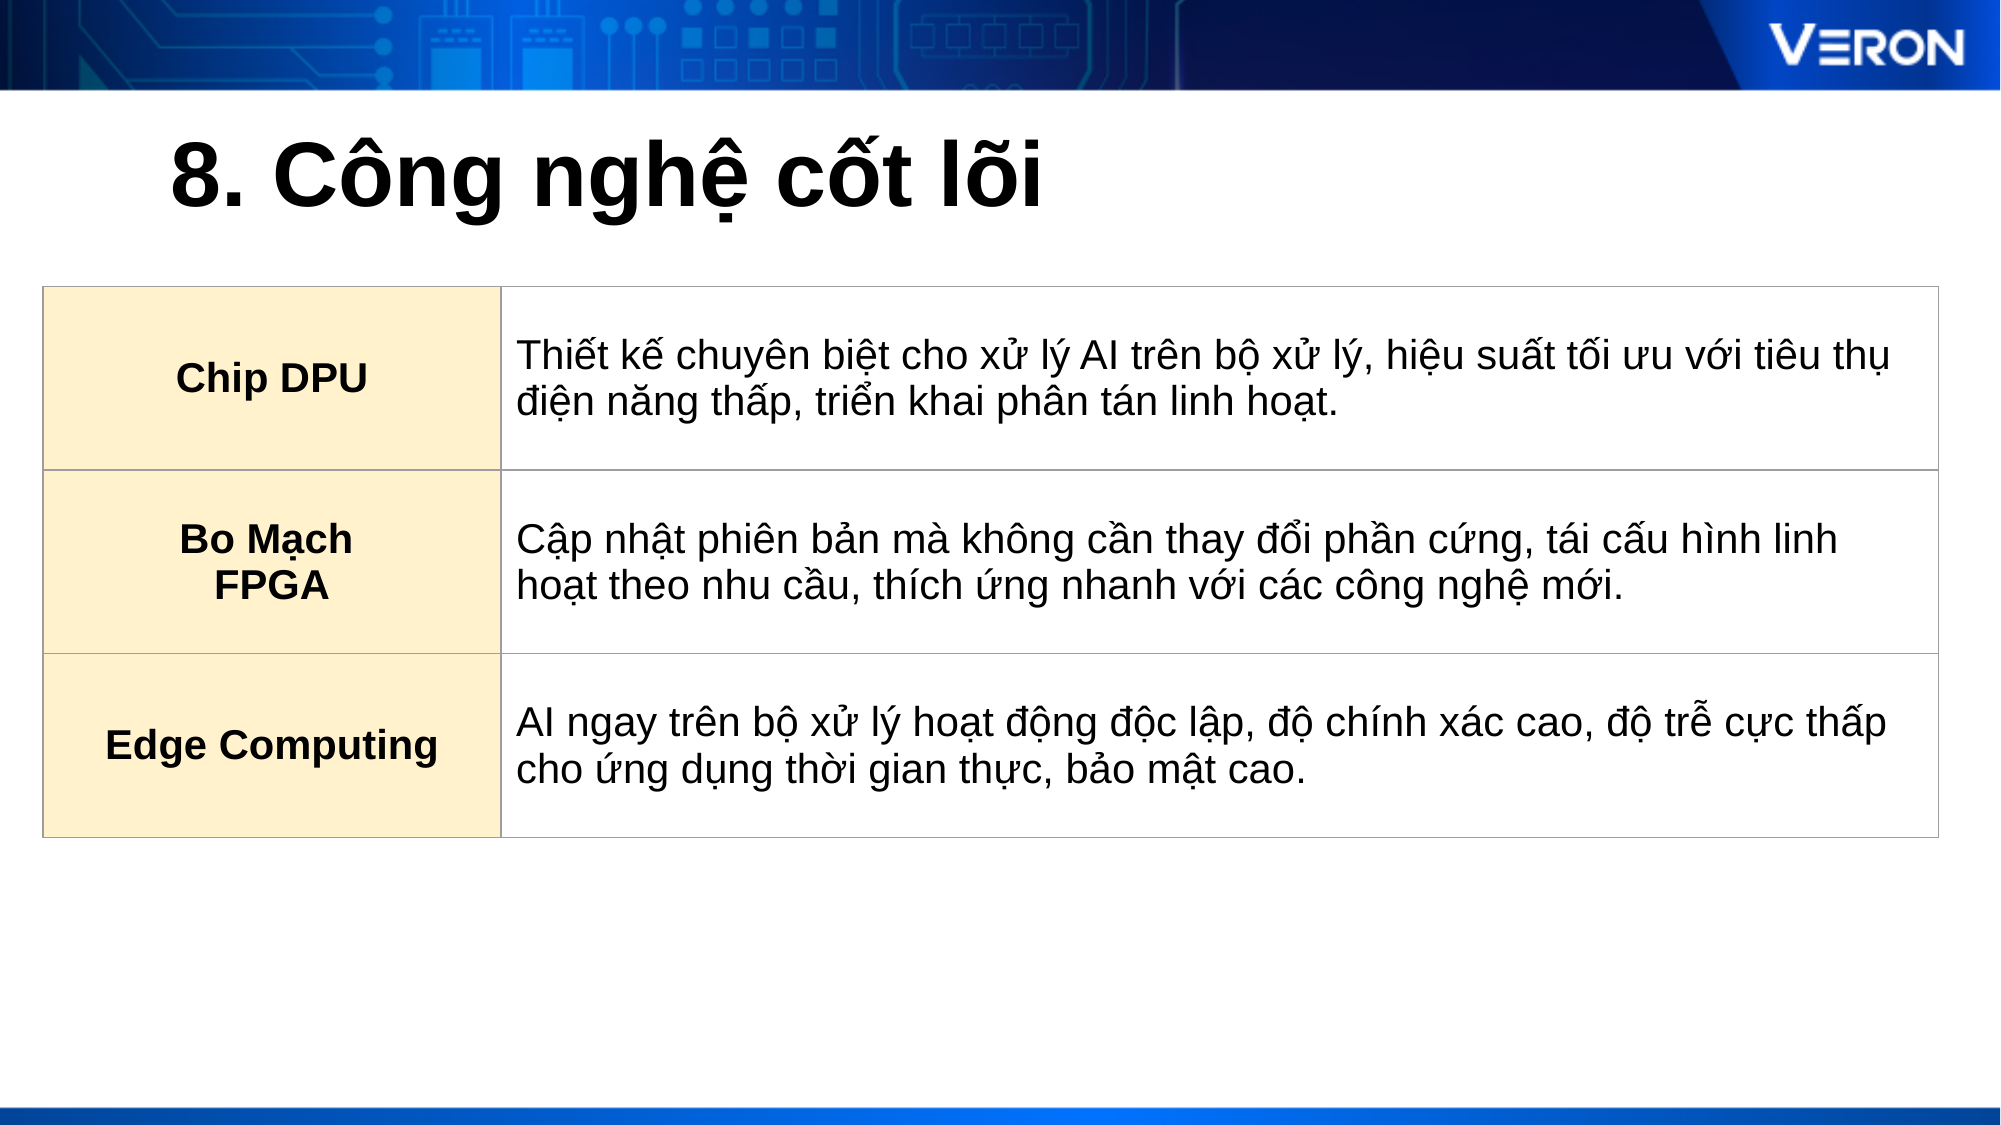

# 8. Công nghệ cốt lõi

| Chip DPU | Thiết kế chuyên biệt cho xử lý AI trên bộ xử lý, hiệu suất tối ưu với tiêu thụ điện năng thấp, triển khai phân tán linh hoạt. |
| --- | --- |
| Bo Mạch FPGA | Cập nhật phiên bản mà không cần thay đổi phần cứng, tái cấu hình linh hoạt theo nhu cầu, thích ứng nhanh với các công nghệ mới. |
| Edge Computing | AI ngay trên bộ xử lý hoạt động độc lập, độ chính xác cao, độ trễ cực thấp cho ứng dụng thời gian thực, bảo mật cao. |